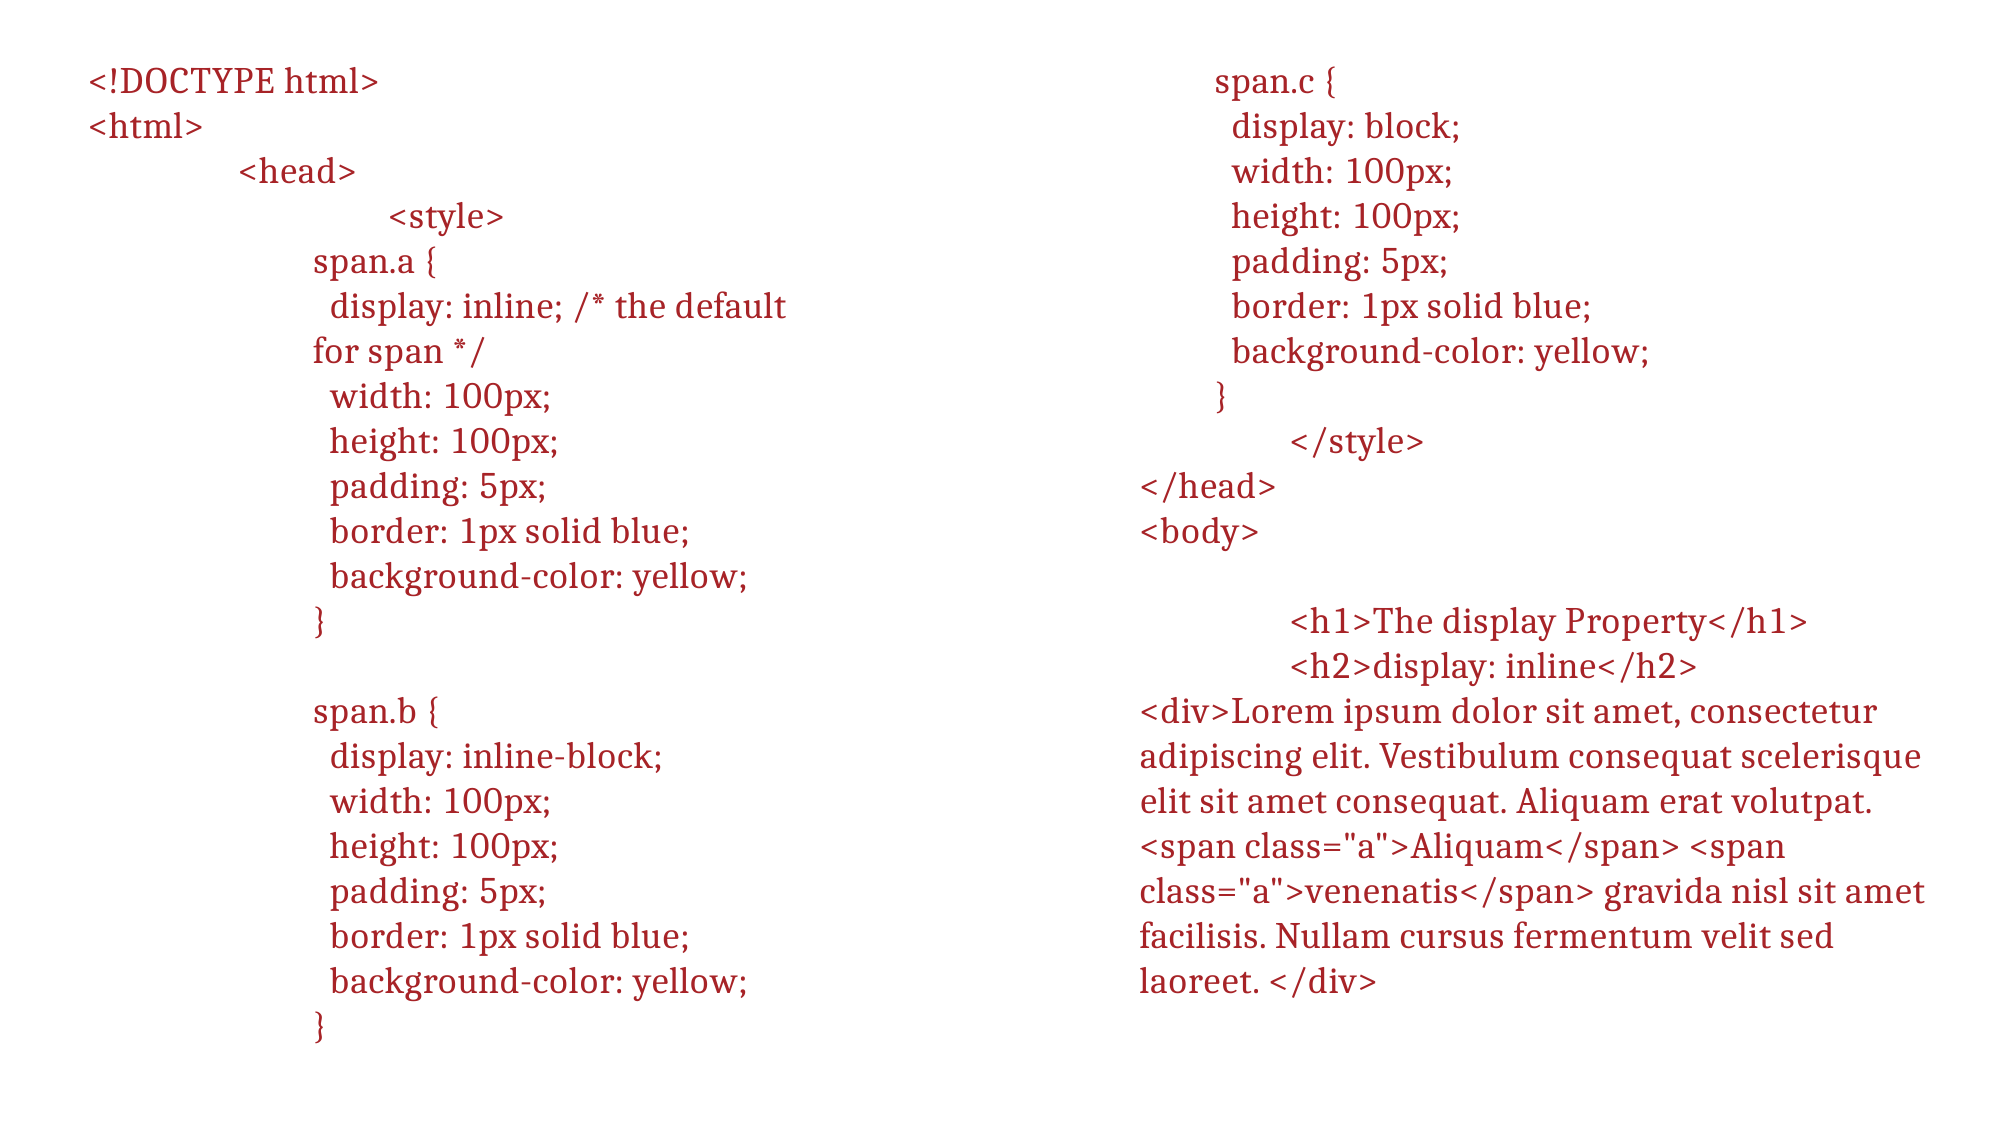

<!DOCTYPE html>
<html>
	<head>
		<style>
span.a {
  display: inline; /* the default for span */
  width: 100px;
  height: 100px;
  padding: 5px;
  border: 1px solid blue;
  background-color: yellow;
}

span.b {
  display: inline-block;
  width: 100px;
  height: 100px;
  padding: 5px;
  border: 1px solid blue;
  background-color: yellow;
}
span.c {
  display: block;
  width: 100px;
  height: 100px;
  padding: 5px;
  border: 1px solid blue;
  background-color: yellow;
}
		</style>
	</head>
	<body>

		<h1>The display Property</h1>
		<h2>display: inline</h2>
<div>Lorem ipsum dolor sit amet, consectetur adipiscing elit. Vestibulum consequat scelerisque elit sit amet consequat. Aliquam erat volutpat. <span class="a">Aliquam</span> <span class="a">venenatis</span> gravida nisl sit amet facilisis. Nullam cursus fermentum velit sed laoreet. </div>